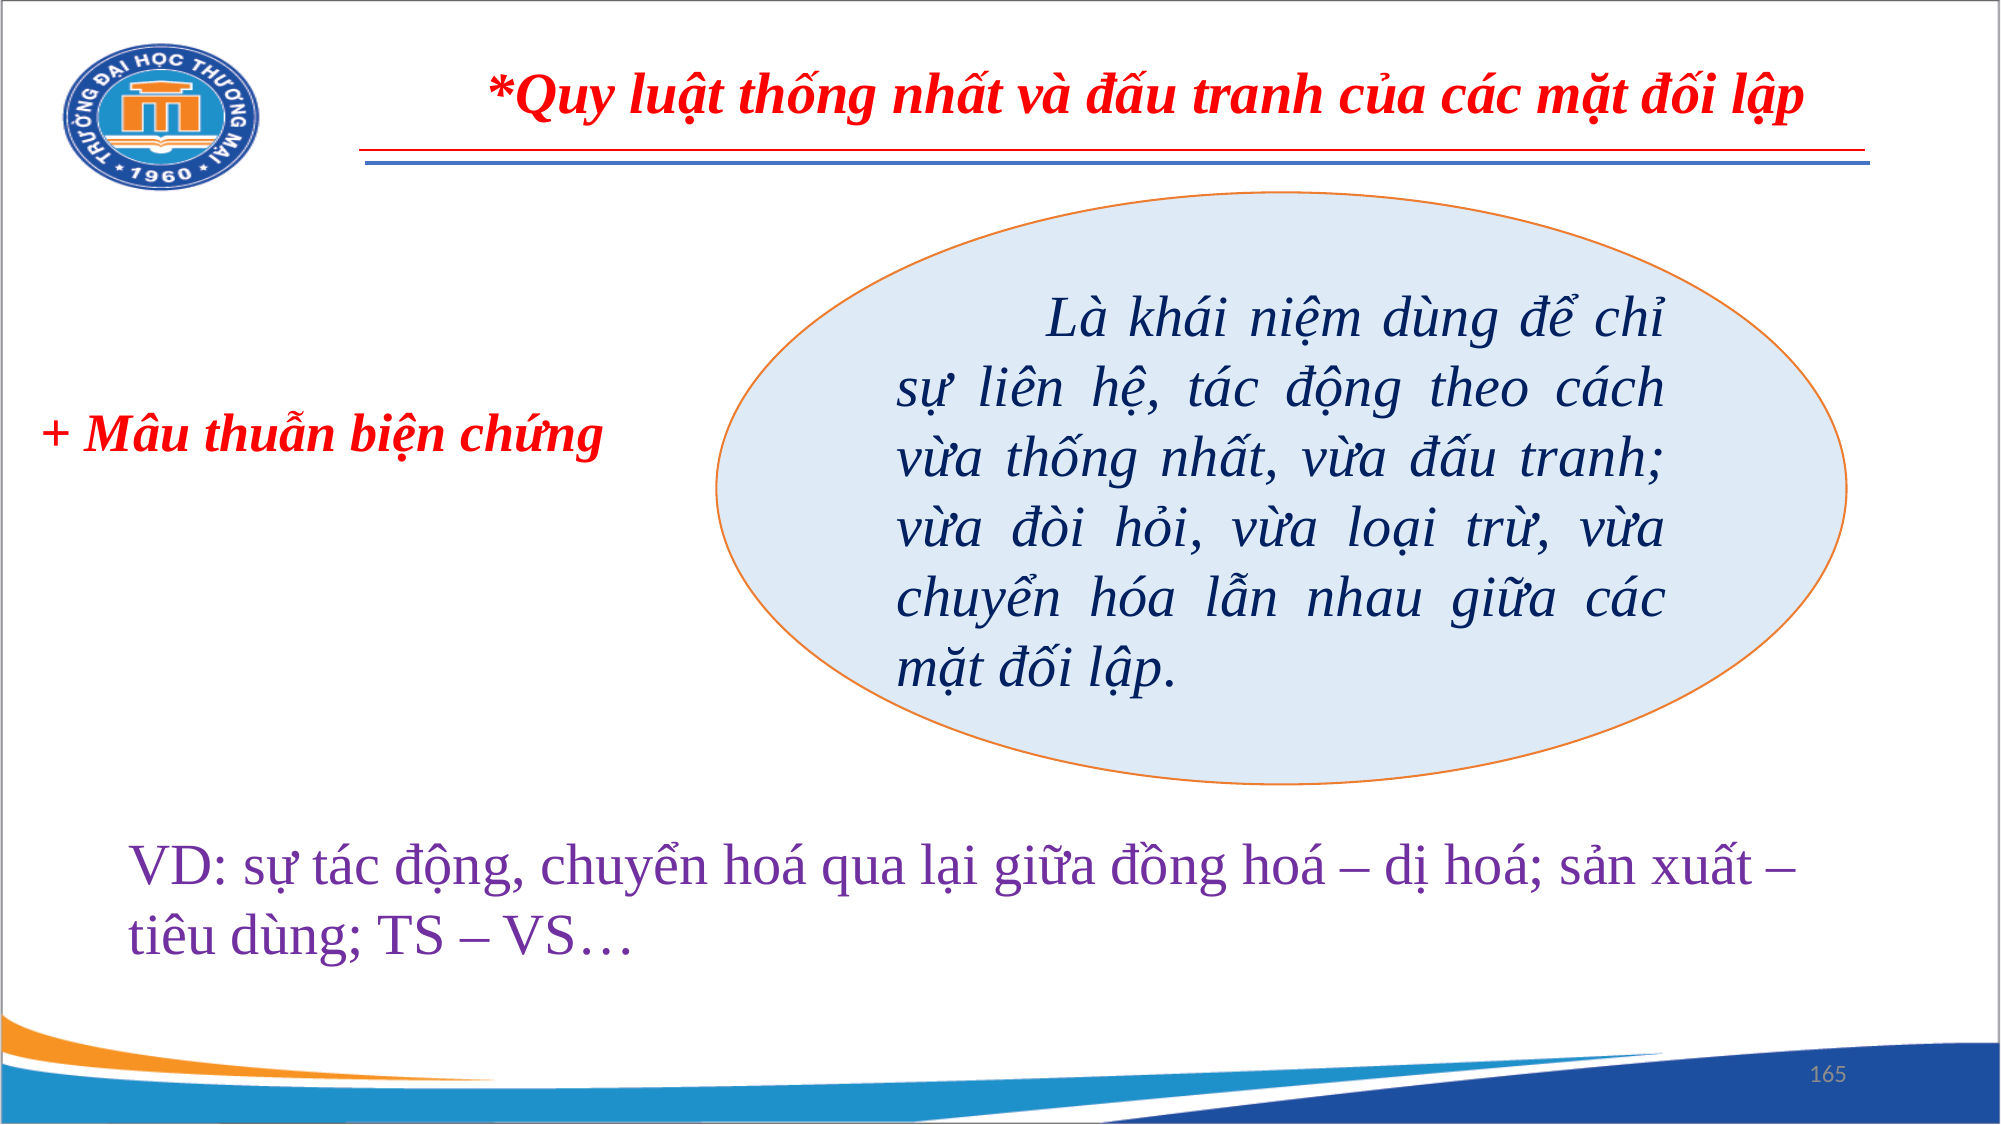

*Quy luật thống nhất và đấu tranh của các mặt đối lập
	Là khái niệm dùng để chỉ sự liên hệ, tác động theo cách vừa thống nhất, vừa đấu tranh; vừa đòi hỏi, vừa loại trừ, vừa chuyển hóa lẫn nhau giữa các mặt đối lập.
+ Mâu thuẫn biện chứng
VD: sự tác động, chuyển hoá qua lại giữa đồng hoá – dị hoá; sản xuất – tiêu dùng; TS – VS…
165